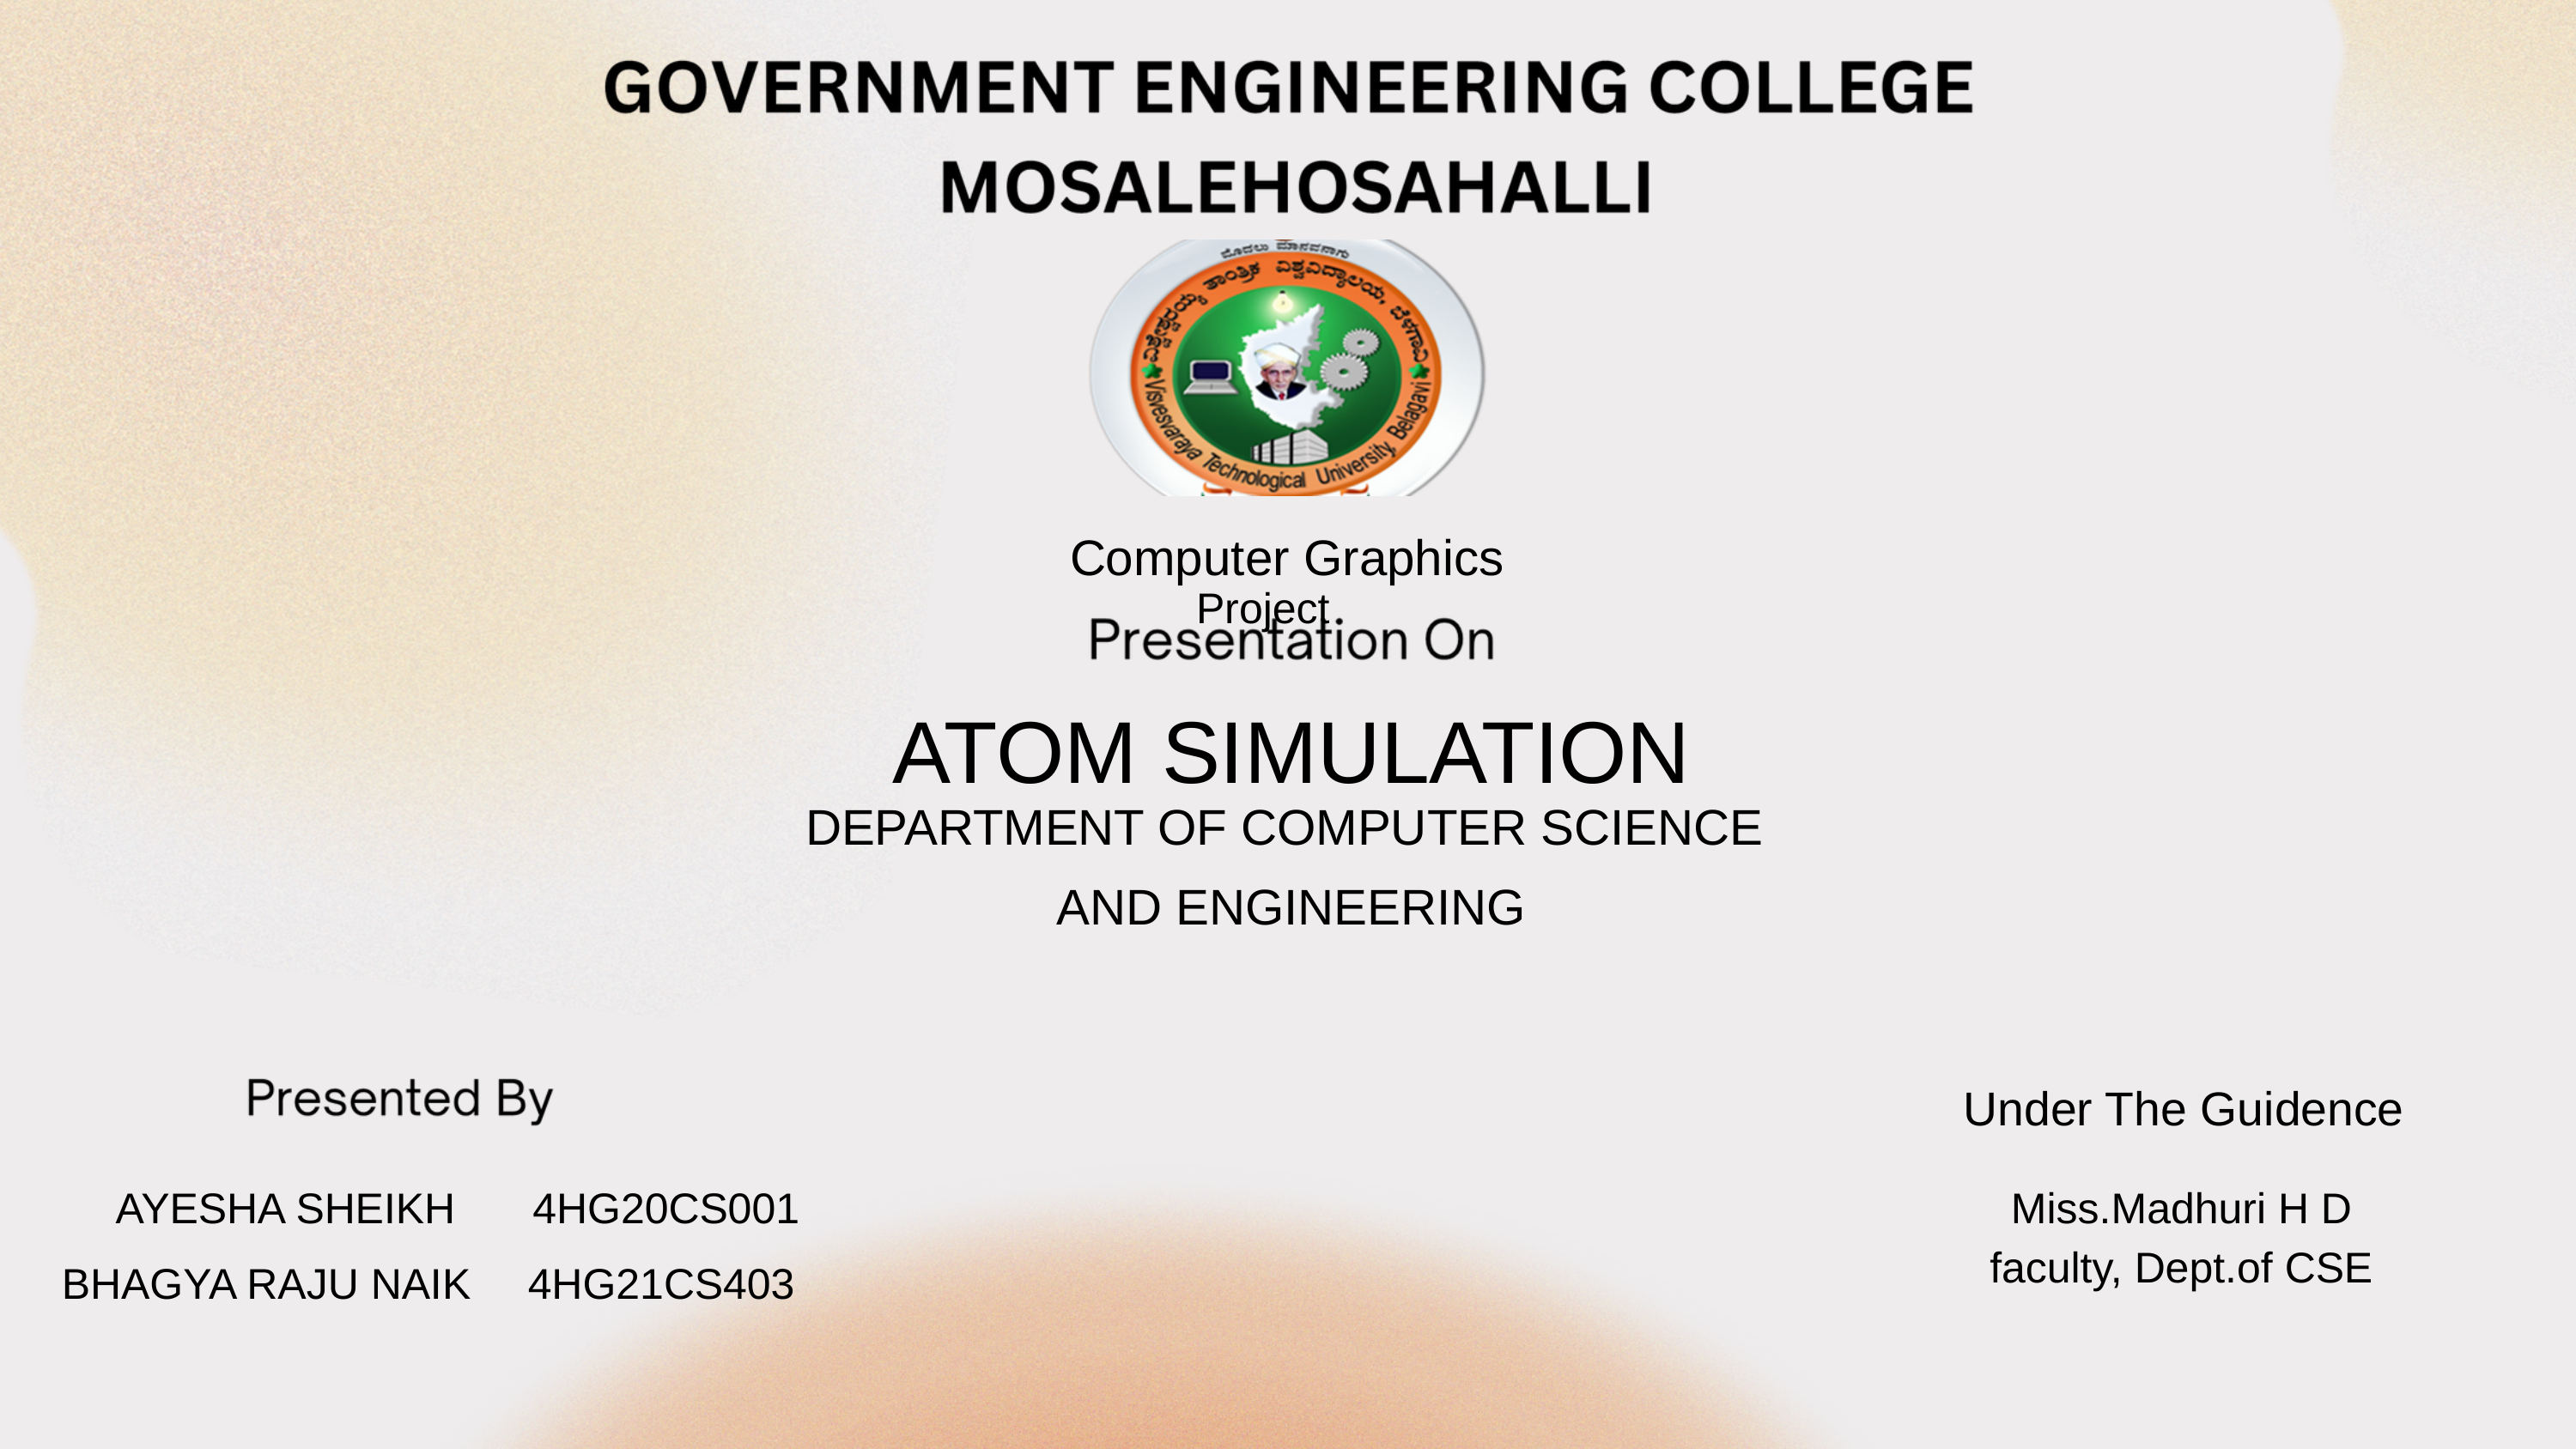

Computer Graphics
Project

ATOM SIMULATION
DEPARTMENT OF COMPUTER SCIENCE
AND ENGINEERING

Under The Guidence

AYESHA SHEIKH
4HG20CS001
Miss.Madhuri H D
faculty, Dept.of CSE

BHAGYA RAJU NAIK
4HG21CS403